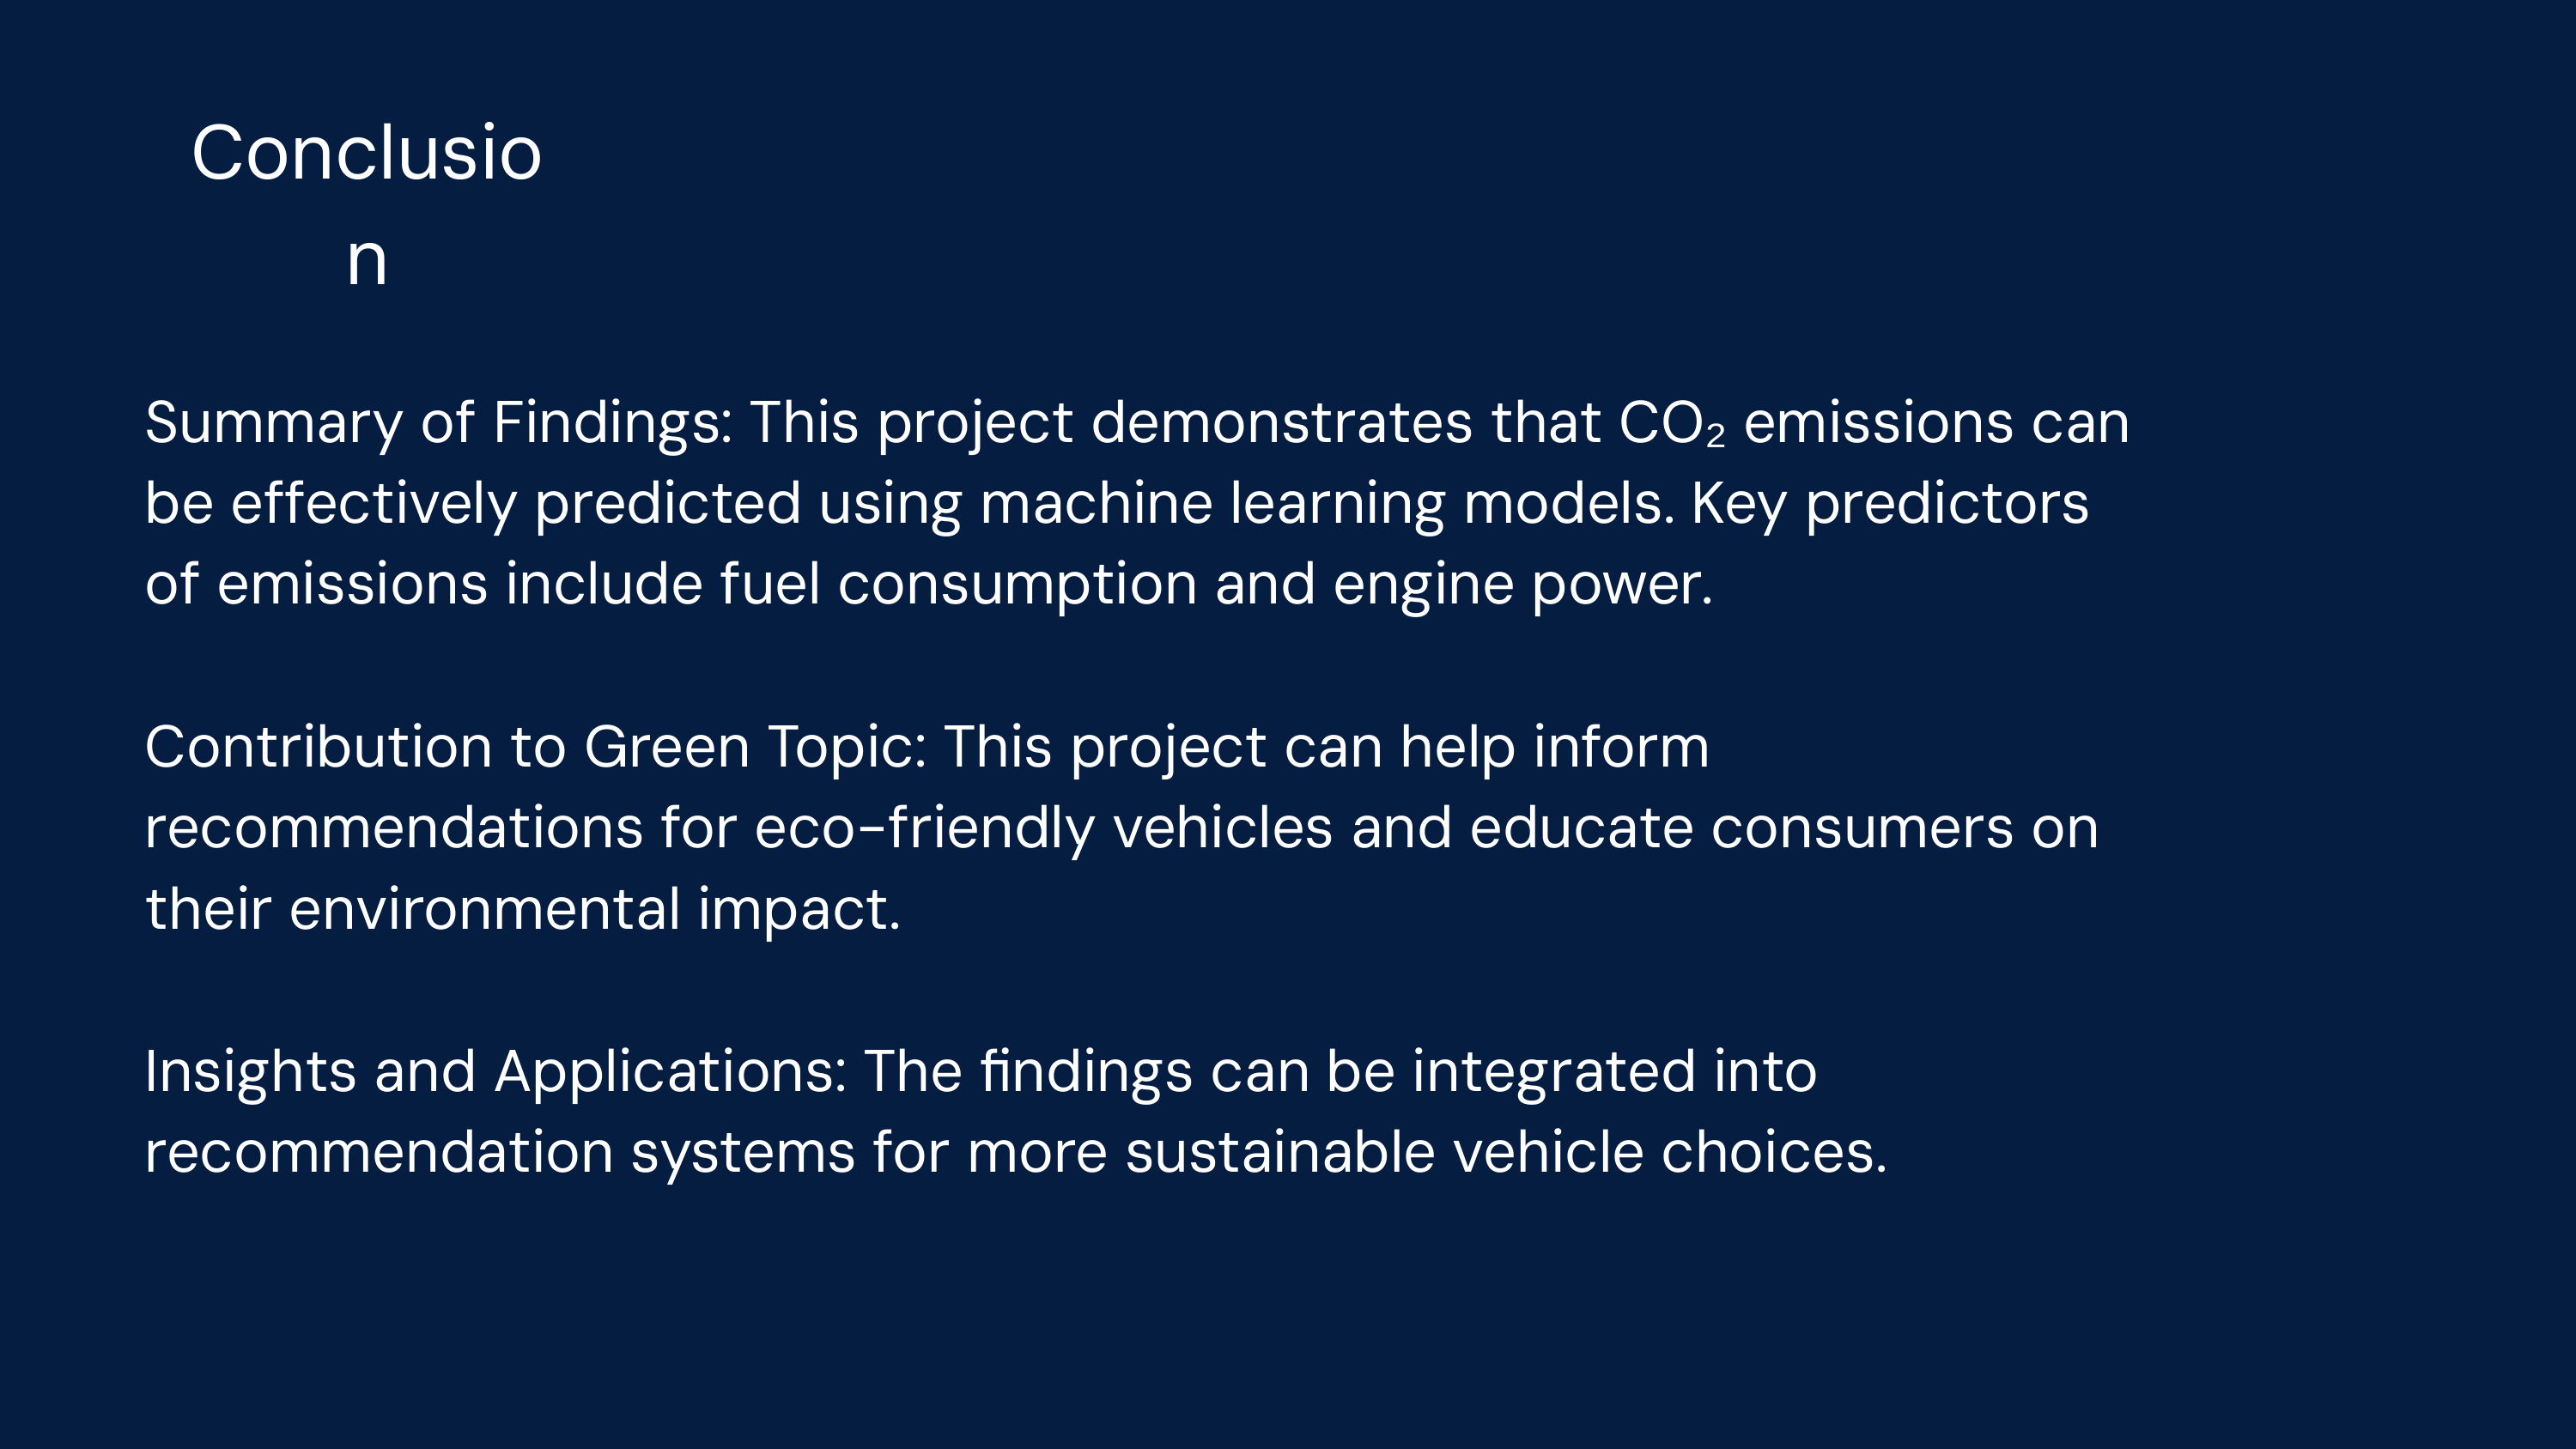

Conclusion
Summary of Findings: This project demonstrates that CO₂ emissions can be effectively predicted using machine learning models. Key predictors of emissions include fuel consumption and engine power.

Contribution to Green Topic: This project can help inform recommendations for eco-friendly vehicles and educate consumers on their environmental impact.

Insights and Applications: The findings can be integrated into recommendation systems for more sustainable vehicle choices.